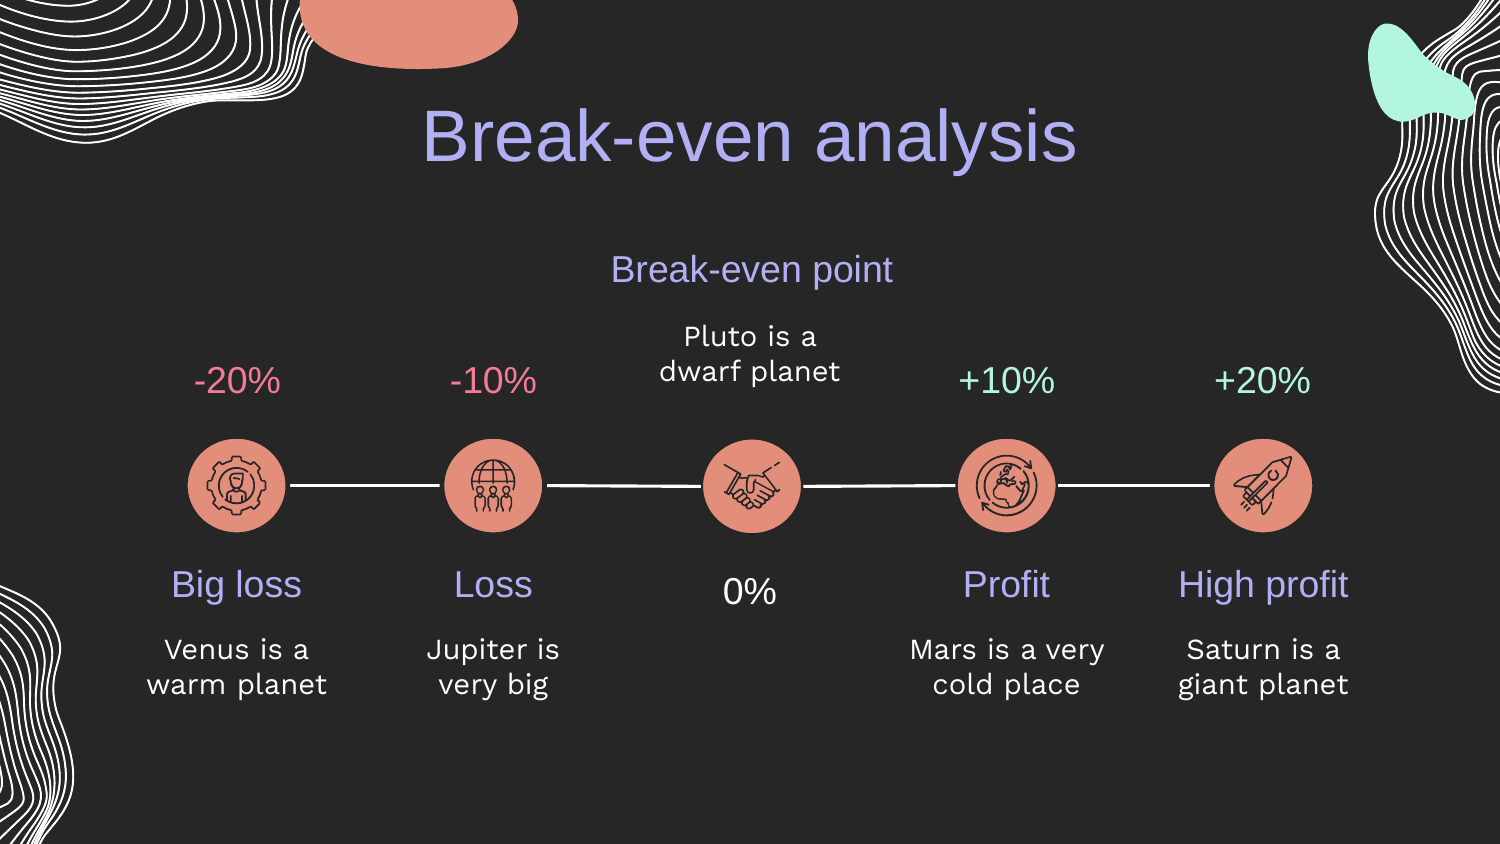

# Break-even analysis
Break-even point
Pluto is a dwarf planet

-20%
-10%
+10%
+20%

0%
Big loss
Loss
Profit
High profit
Venus is a warm planet
Jupiter is
very big
Mars is a very cold place
Saturn is a giant planet